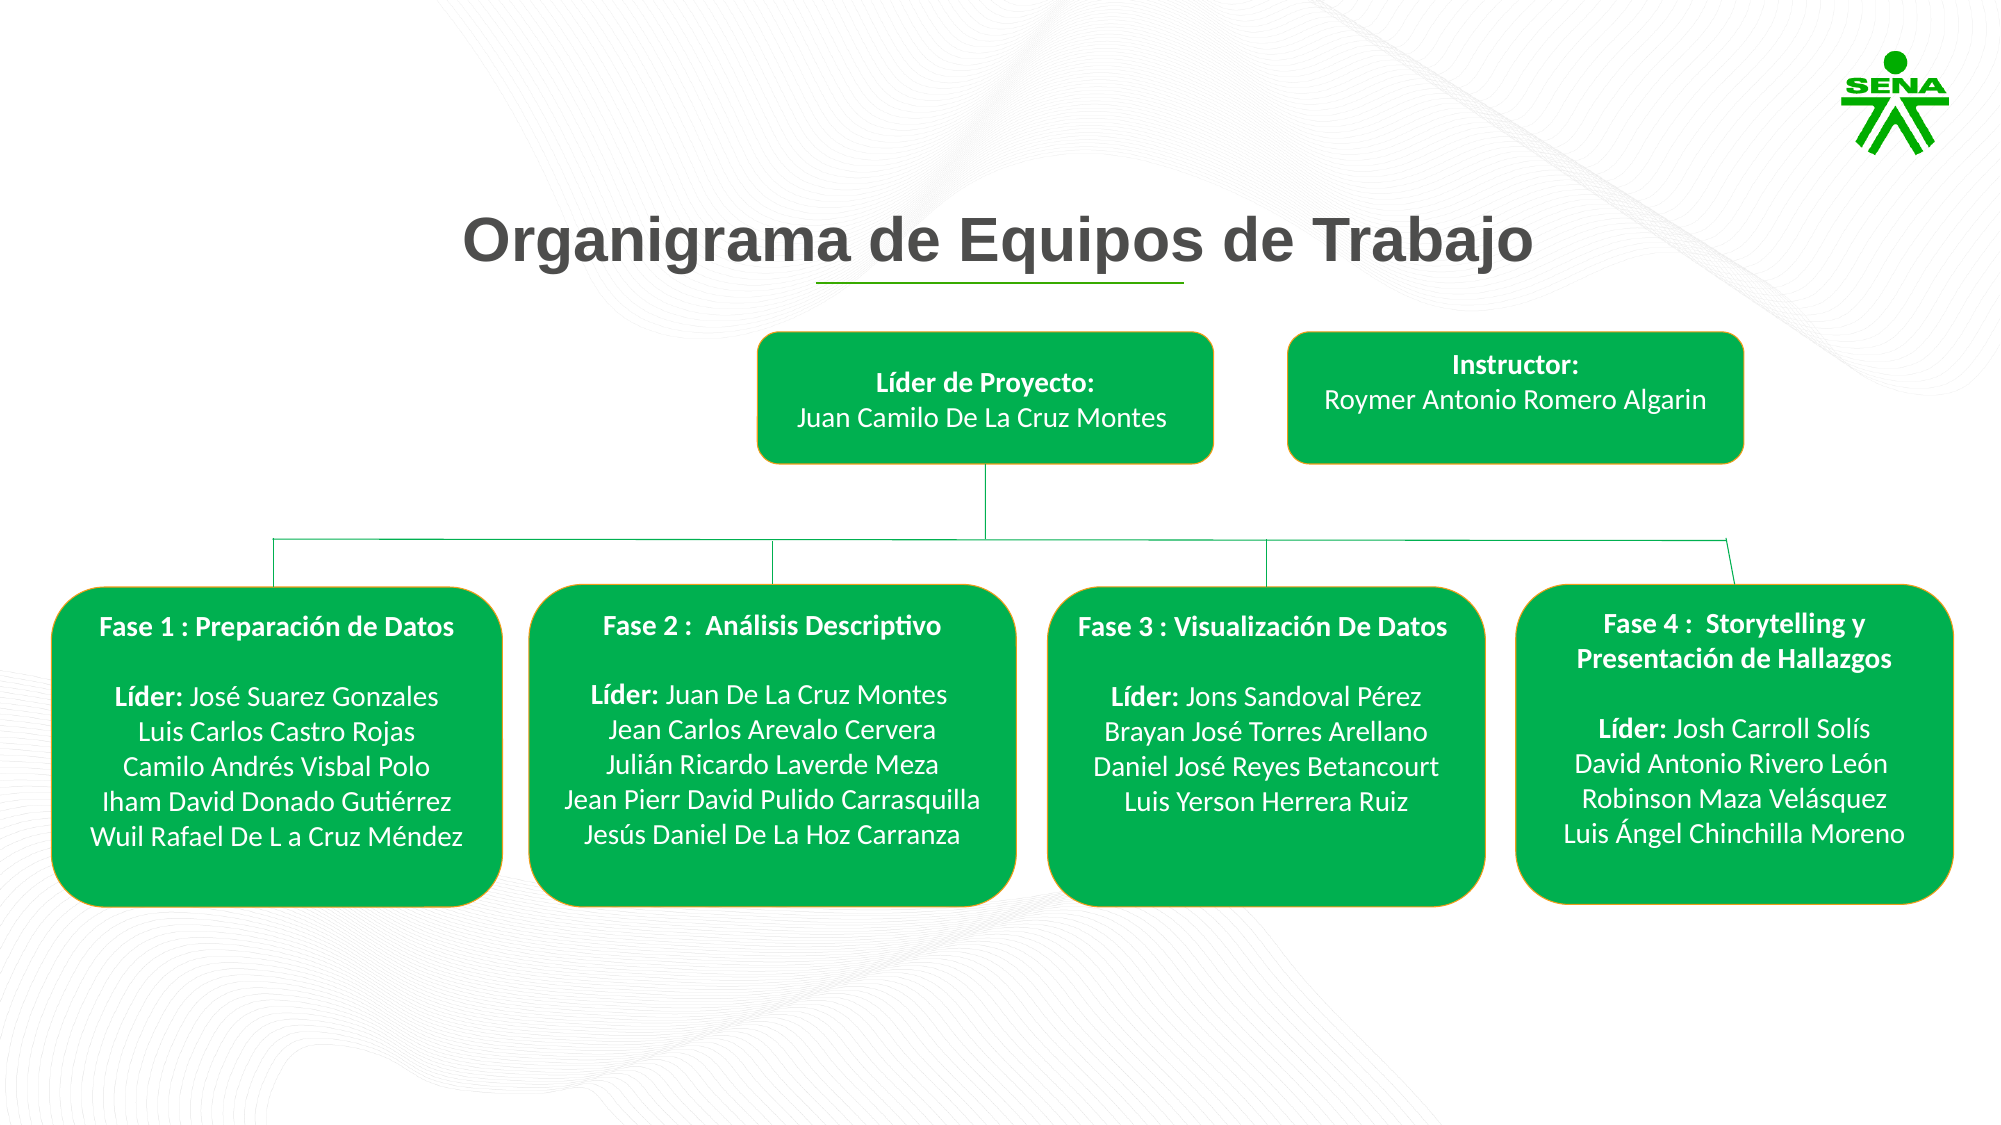

Organigrama de Equipos de Trabajo
Instructor:
Roymer Antonio Romero Algarin
Líder de Proyecto:
Juan Camilo De La Cruz Montes

Fase 2 :  Análisis Descriptivo

Líder: Juan De La Cruz Montes
Jean Carlos Arevalo Cervera
Julián Ricardo Laverde Meza
Jean Pierr David Pulido Carrasquilla
Jesús Daniel De La Hoz Carranza

Fase 4 :  Storytelling y Presentación de Hallazgos

Líder: Josh Carroll Solís
David Antonio Rivero León
Robinson Maza Velásquez
Luis Ángel Chinchilla Moreno

Fase 3 : Visualización De Datos

Líder: Jons Sandoval Pérez
Brayan José Torres Arellano
Daniel José Reyes Betancourt
Luis Yerson Herrera Ruiz

Fase 1 : Preparación de Datos

Líder: José Suarez Gonzales
Luis Carlos Castro Rojas
Camilo Andrés Visbal Polo
Iham David Donado Gutiérrez
Wuil Rafael De L a Cruz Méndez